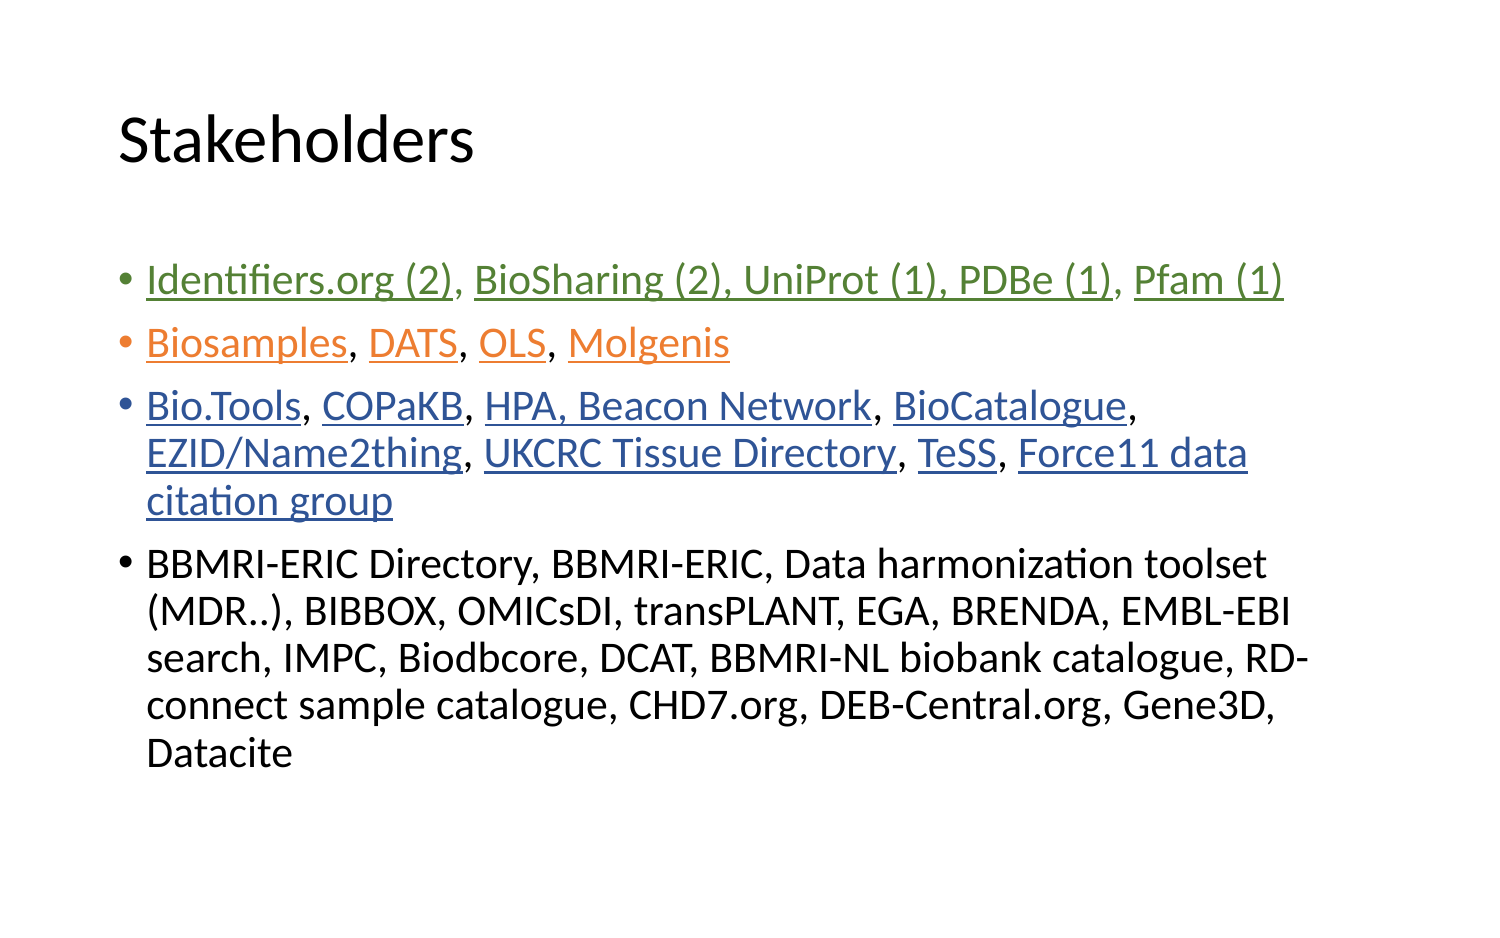

# Stakeholders
Identifiers.org (2), BioSharing (2), UniProt (1), PDBe (1), Pfam (1)
Biosamples, DATS, OLS, Molgenis
Bio.Tools, COPaKB, HPA, Beacon Network, BioCatalogue, EZID/Name2thing, UKCRC Tissue Directory, TeSS, Force11 data citation group
BBMRI-ERIC Directory, BBMRI-ERIC, Data harmonization toolset (MDR..), BIBBOX, OMICsDI, transPLANT, EGA, BRENDA, EMBL-EBI search, IMPC, Biodbcore, DCAT, BBMRI-NL biobank catalogue, RD-connect sample catalogue, CHD7.org, DEB-Central.org, Gene3D, Datacite